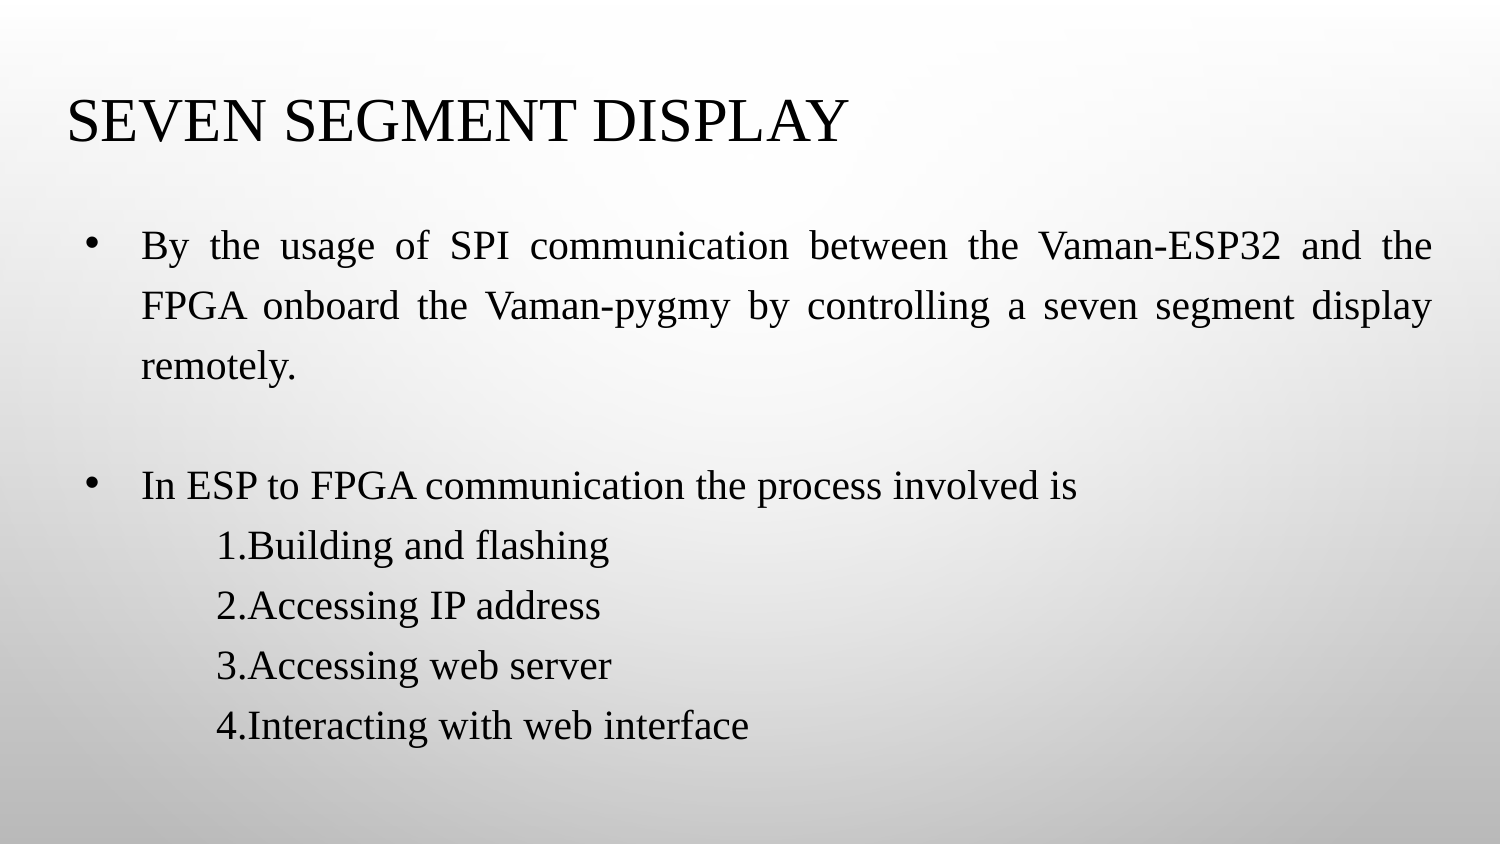

# SEVEN SEGMENT DISPLAY
By the usage of SPI communication between the Vaman-ESP32 and the FPGA onboard the Vaman-pygmy by controlling a seven segment display remotely.

In ESP to FPGA communication the process involved is
	1.Building and flashing
	2.Accessing IP address
	3.Accessing web server
	4.Interacting with web interface